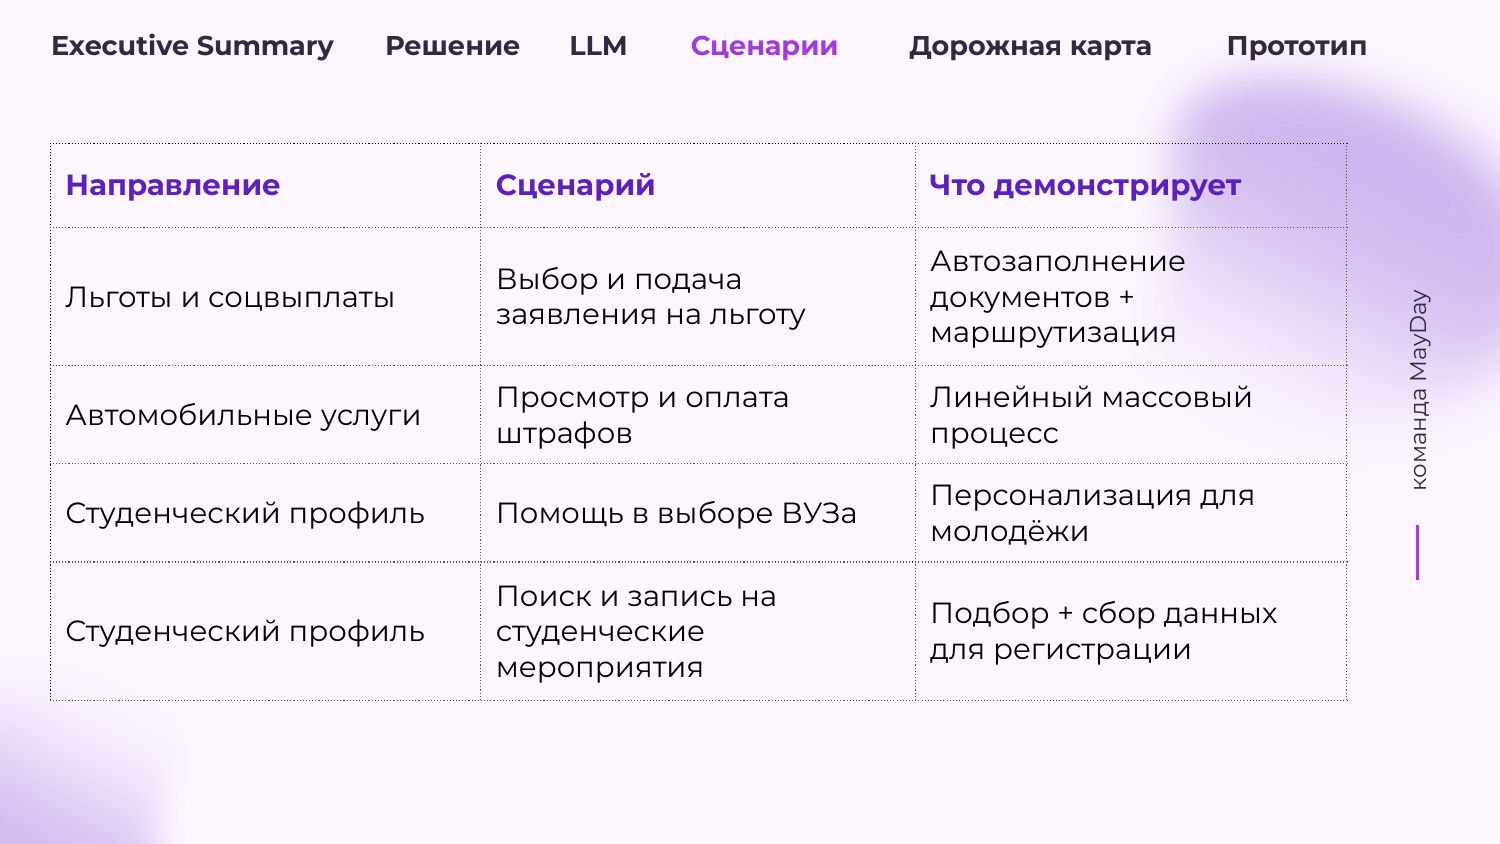

Executive Summary
Решение
LLM
Сценарии
Дорожная карта
Прототип
| Направление | Сценарий | Что демонстрирует |
| --- | --- | --- |
| Льготы и соцвыплаты | Выбор и подача заявления на льготу | Автозаполнение документов + маршрутизация |
| Автомобильные услуги | Просмотр и оплата штрафов | Линейный массовый процесс |
| Студенческий профиль | Помощь в выборе ВУЗа | Персонализация для молодёжи |
| Студенческий профиль | Поиск и запись на студенческие мероприятия | Подбор + сбор данных для регистрации |
команда MayDay